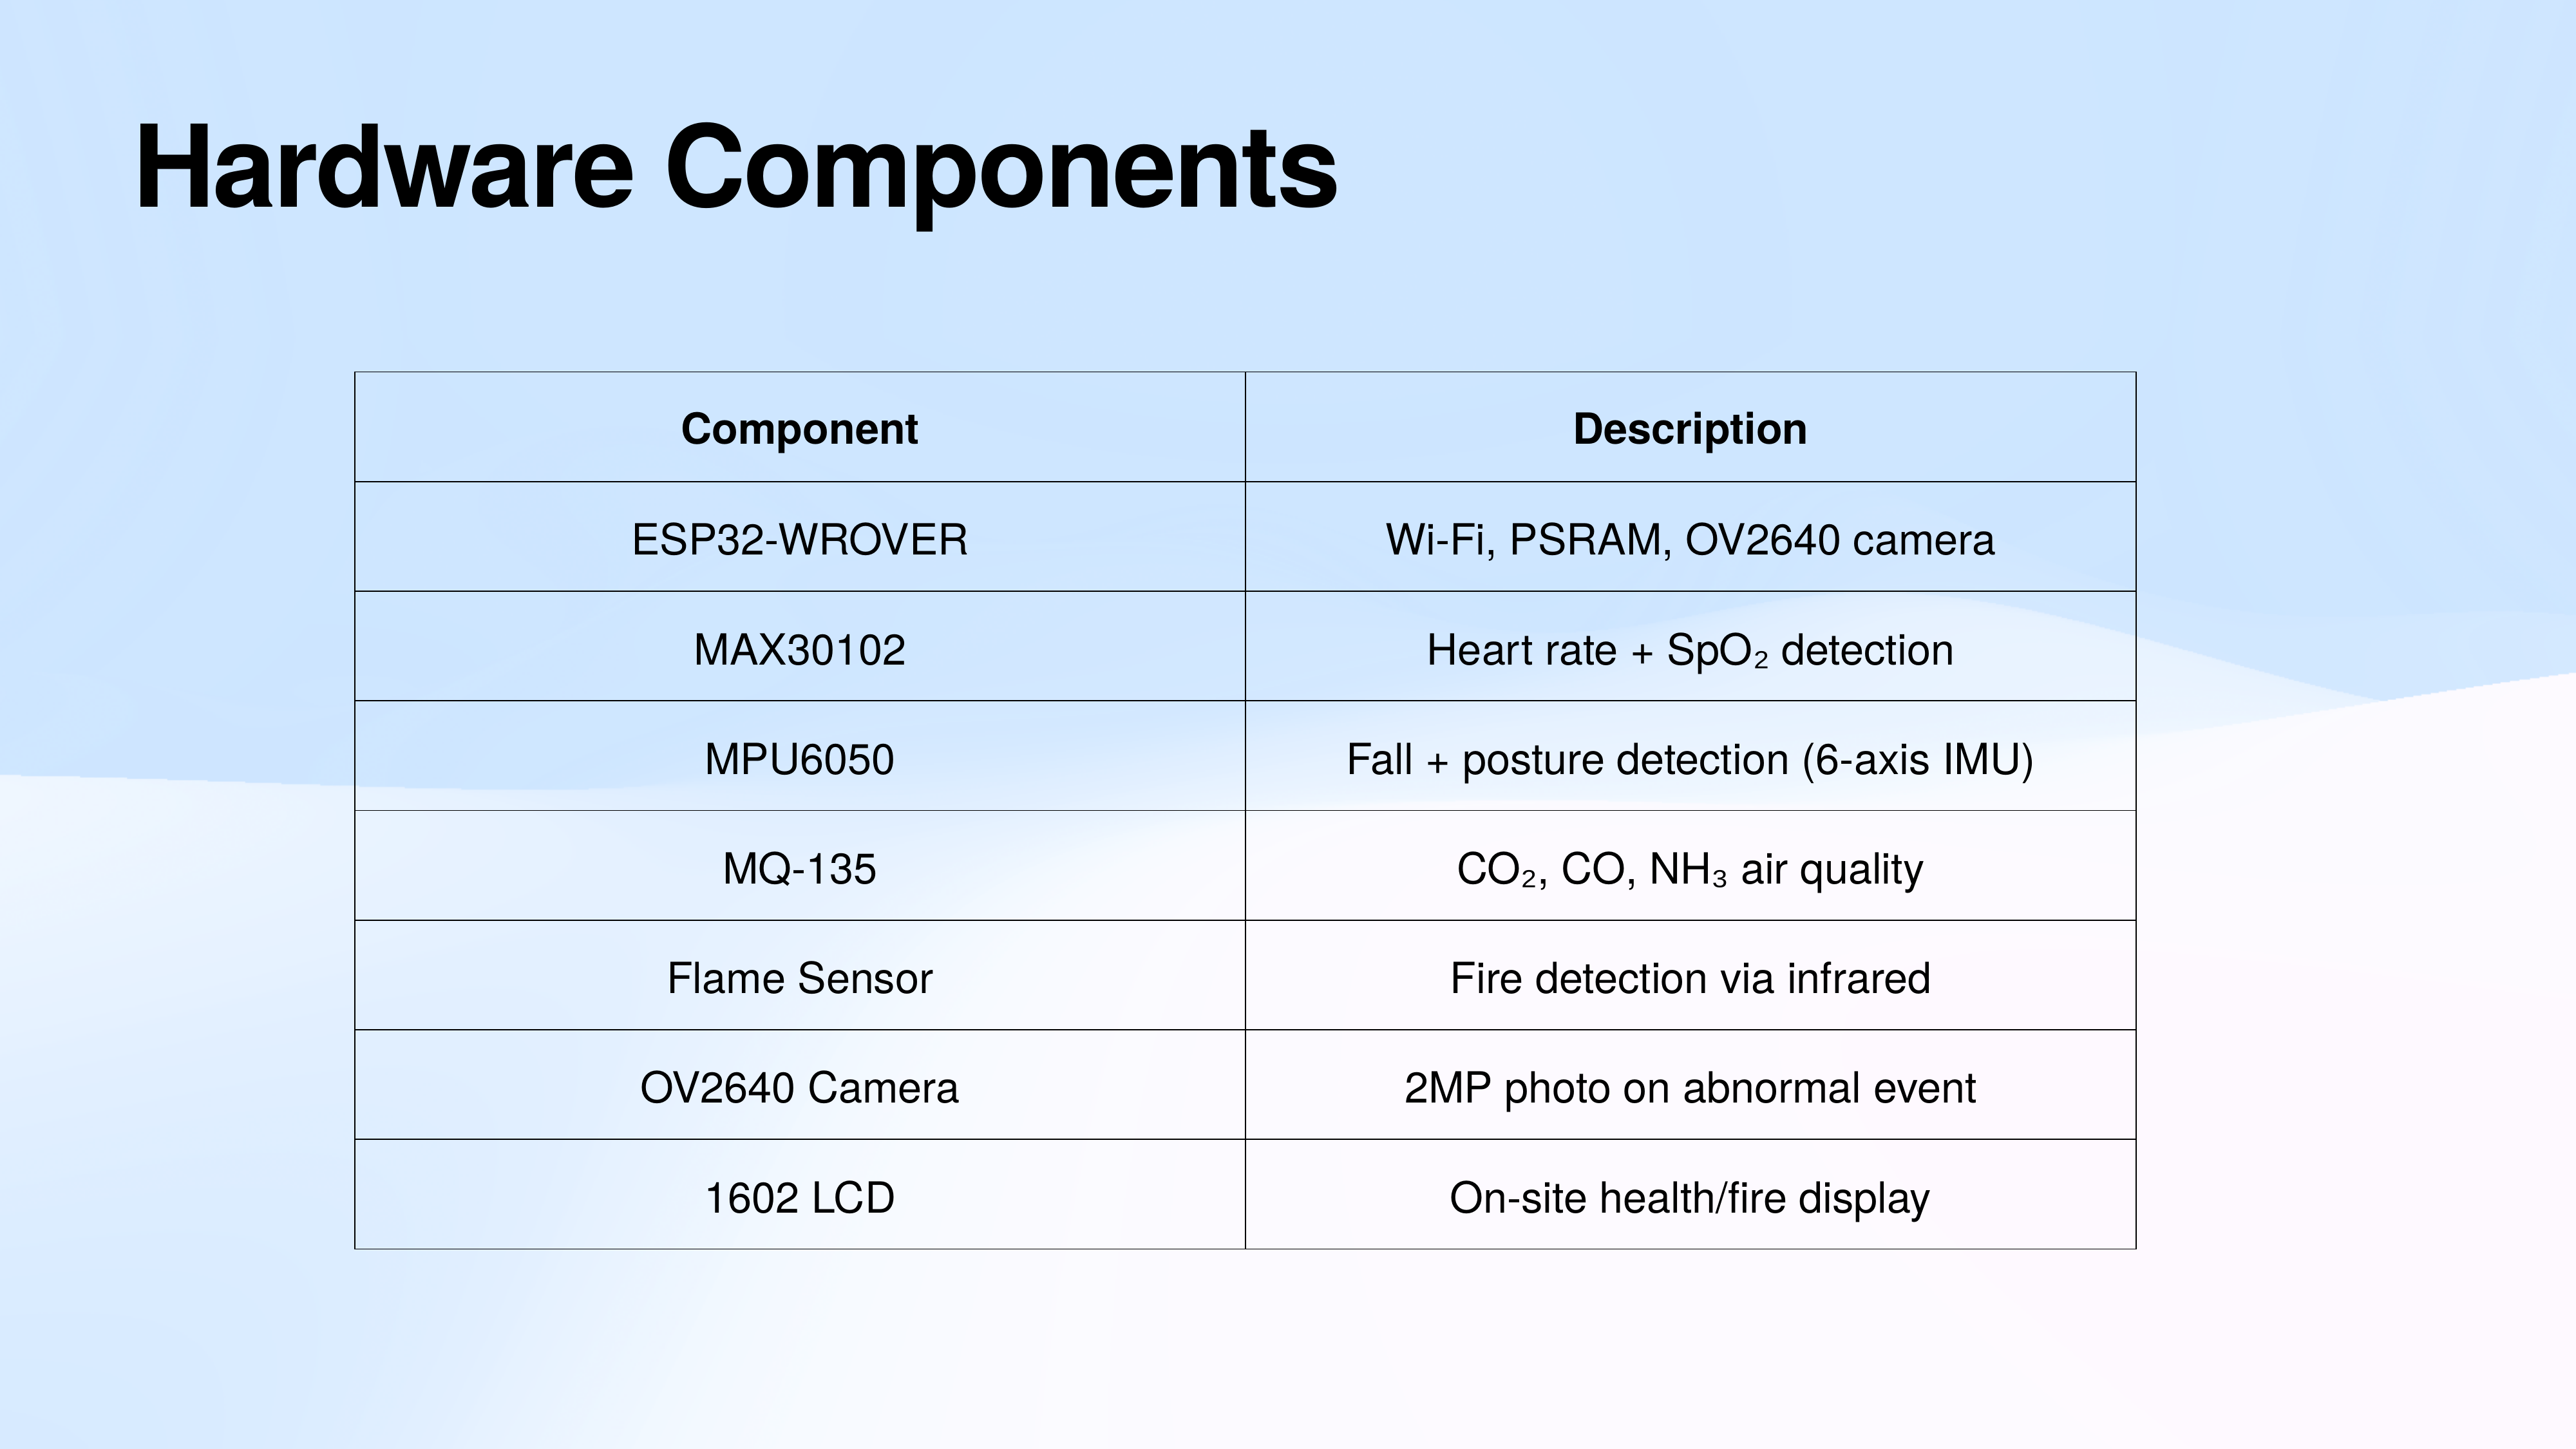

# Hardware Components
| Component | Description |
| --- | --- |
| ESP32-WROVER | Wi-Fi, PSRAM, OV2640 camera |
| MAX30102 | Heart rate + SpO₂ detection |
| MPU6050 | Fall + posture detection (6-axis IMU) |
| MQ-135 | CO₂, CO, NH₃ air quality |
| Flame Sensor | Fire detection via infrared |
| OV2640 Camera | 2MP photo on abnormal event |
| 1602 LCD | On-site health/fire display |